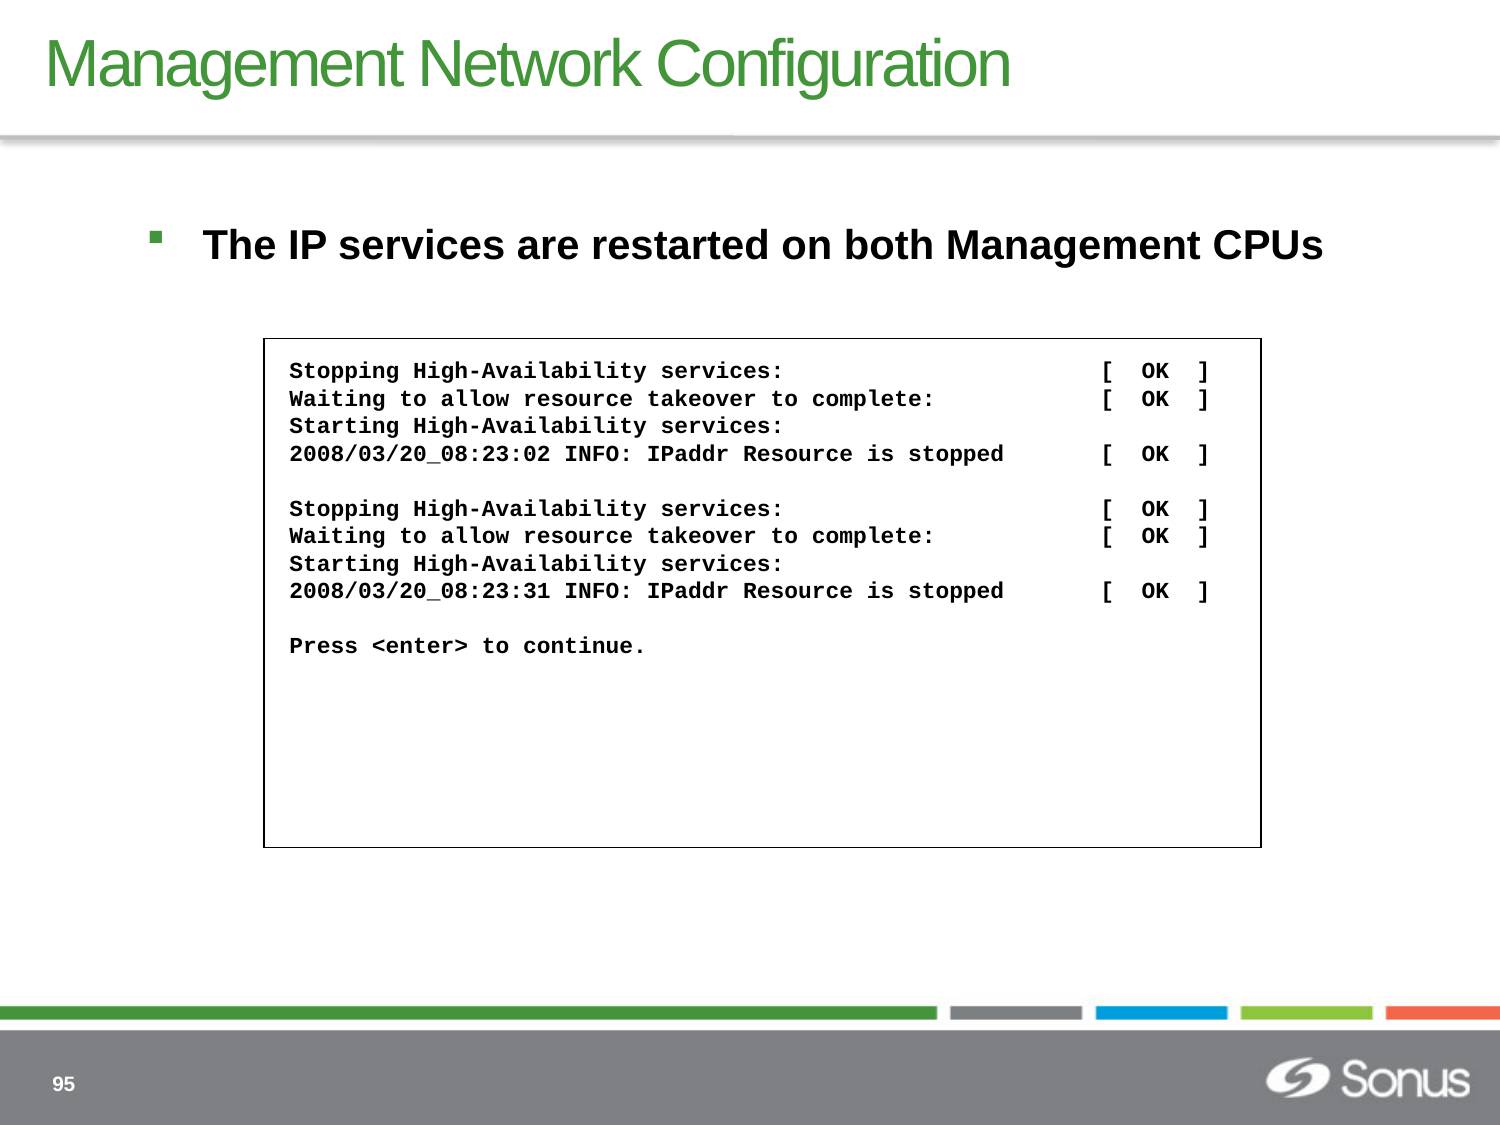

# Management Network Configuration
The IP services are restarted on both Management CPUs

Stopping High-Availability services:                       [  OK  ]
Waiting to allow resource takeover to complete:            [  OK  ]
Starting High-Availability services:
2008/03/20_08:23:02 INFO: IPaddr Resource is stopped       [  OK  ]

Stopping High-Availability services:                       [  OK  ]
Waiting to allow resource takeover to complete:            [  OK  ]
Starting High-Availability services:
2008/03/20_08:23:31 INFO: IPaddr Resource is stopped       [  OK  ]

Press <enter> to continue.